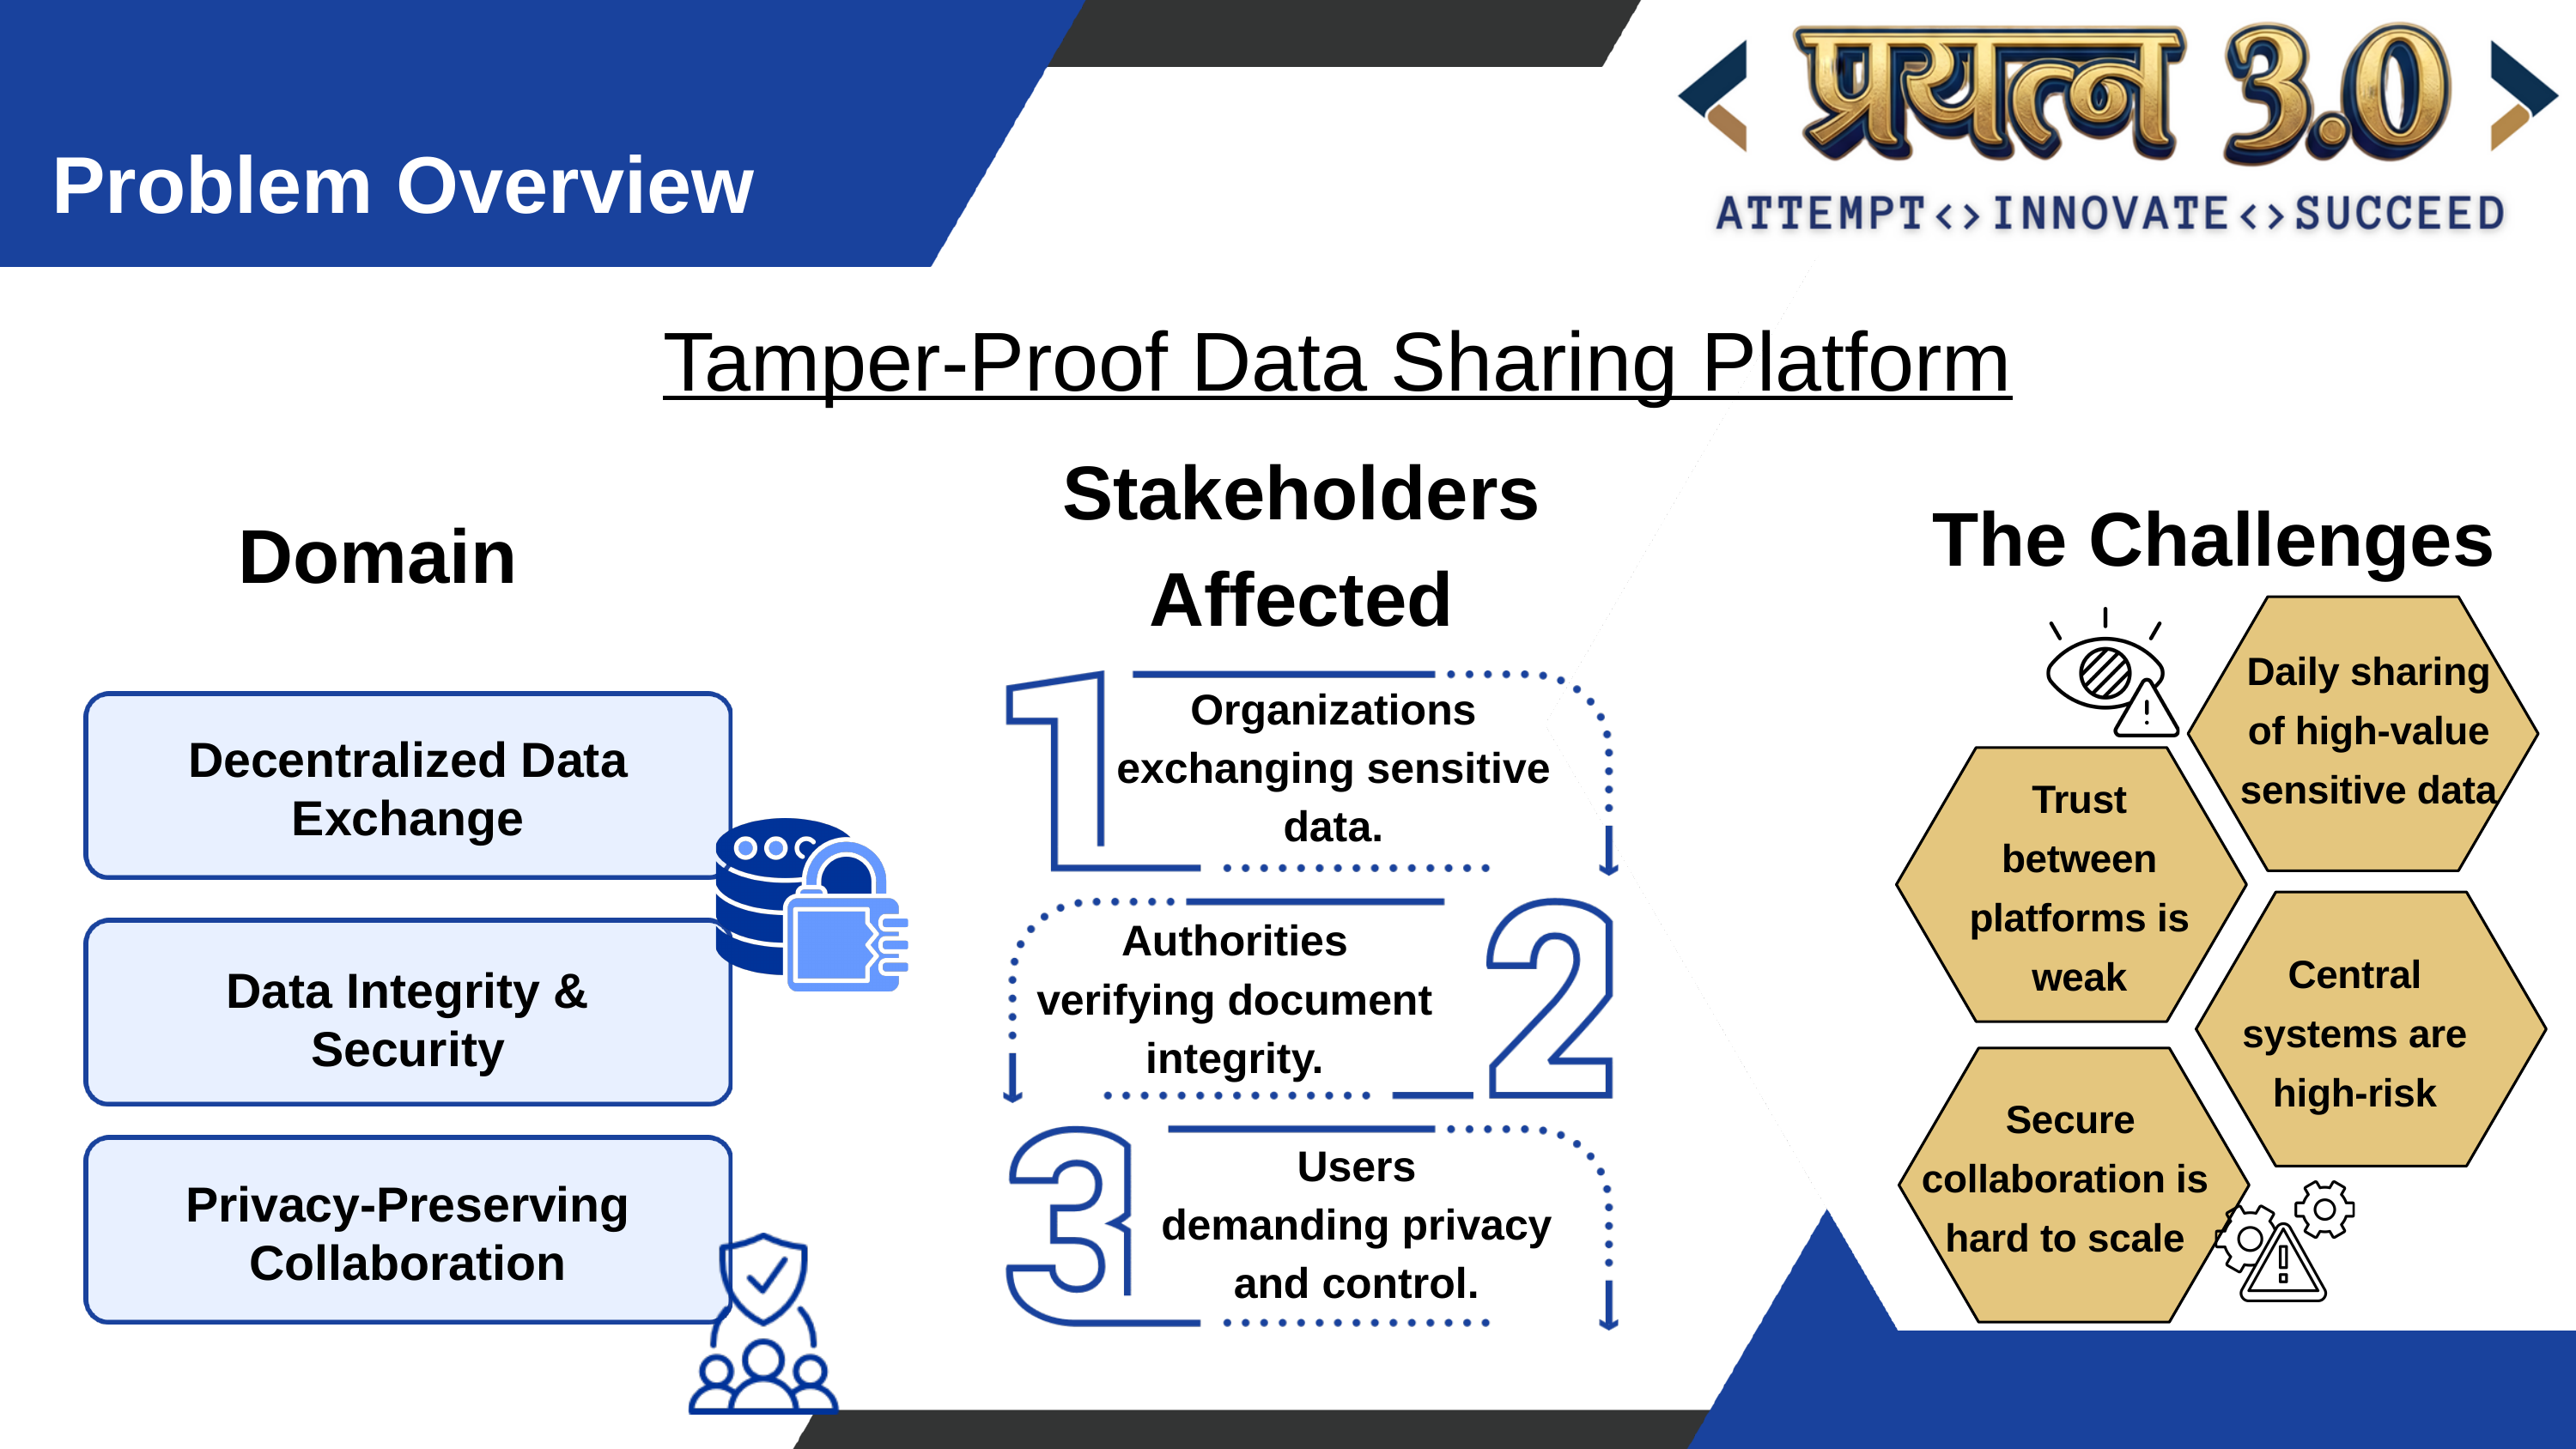

Problem Overview
Tamper-Proof Data Sharing Platform
Stakeholders Affected
The Challenges
Domain

Daily sharing of high-value sensitive data

Organizations exchanging sensitive data.

Decentralized Data Exchange

Trust between platforms is weak

Authorities verifying document integrity.

Central systems are high-risk
Data Integrity & Security

 Secure collaboration is hard to scale

Users
demanding privacy and control.

Privacy-Preserving Collaboration